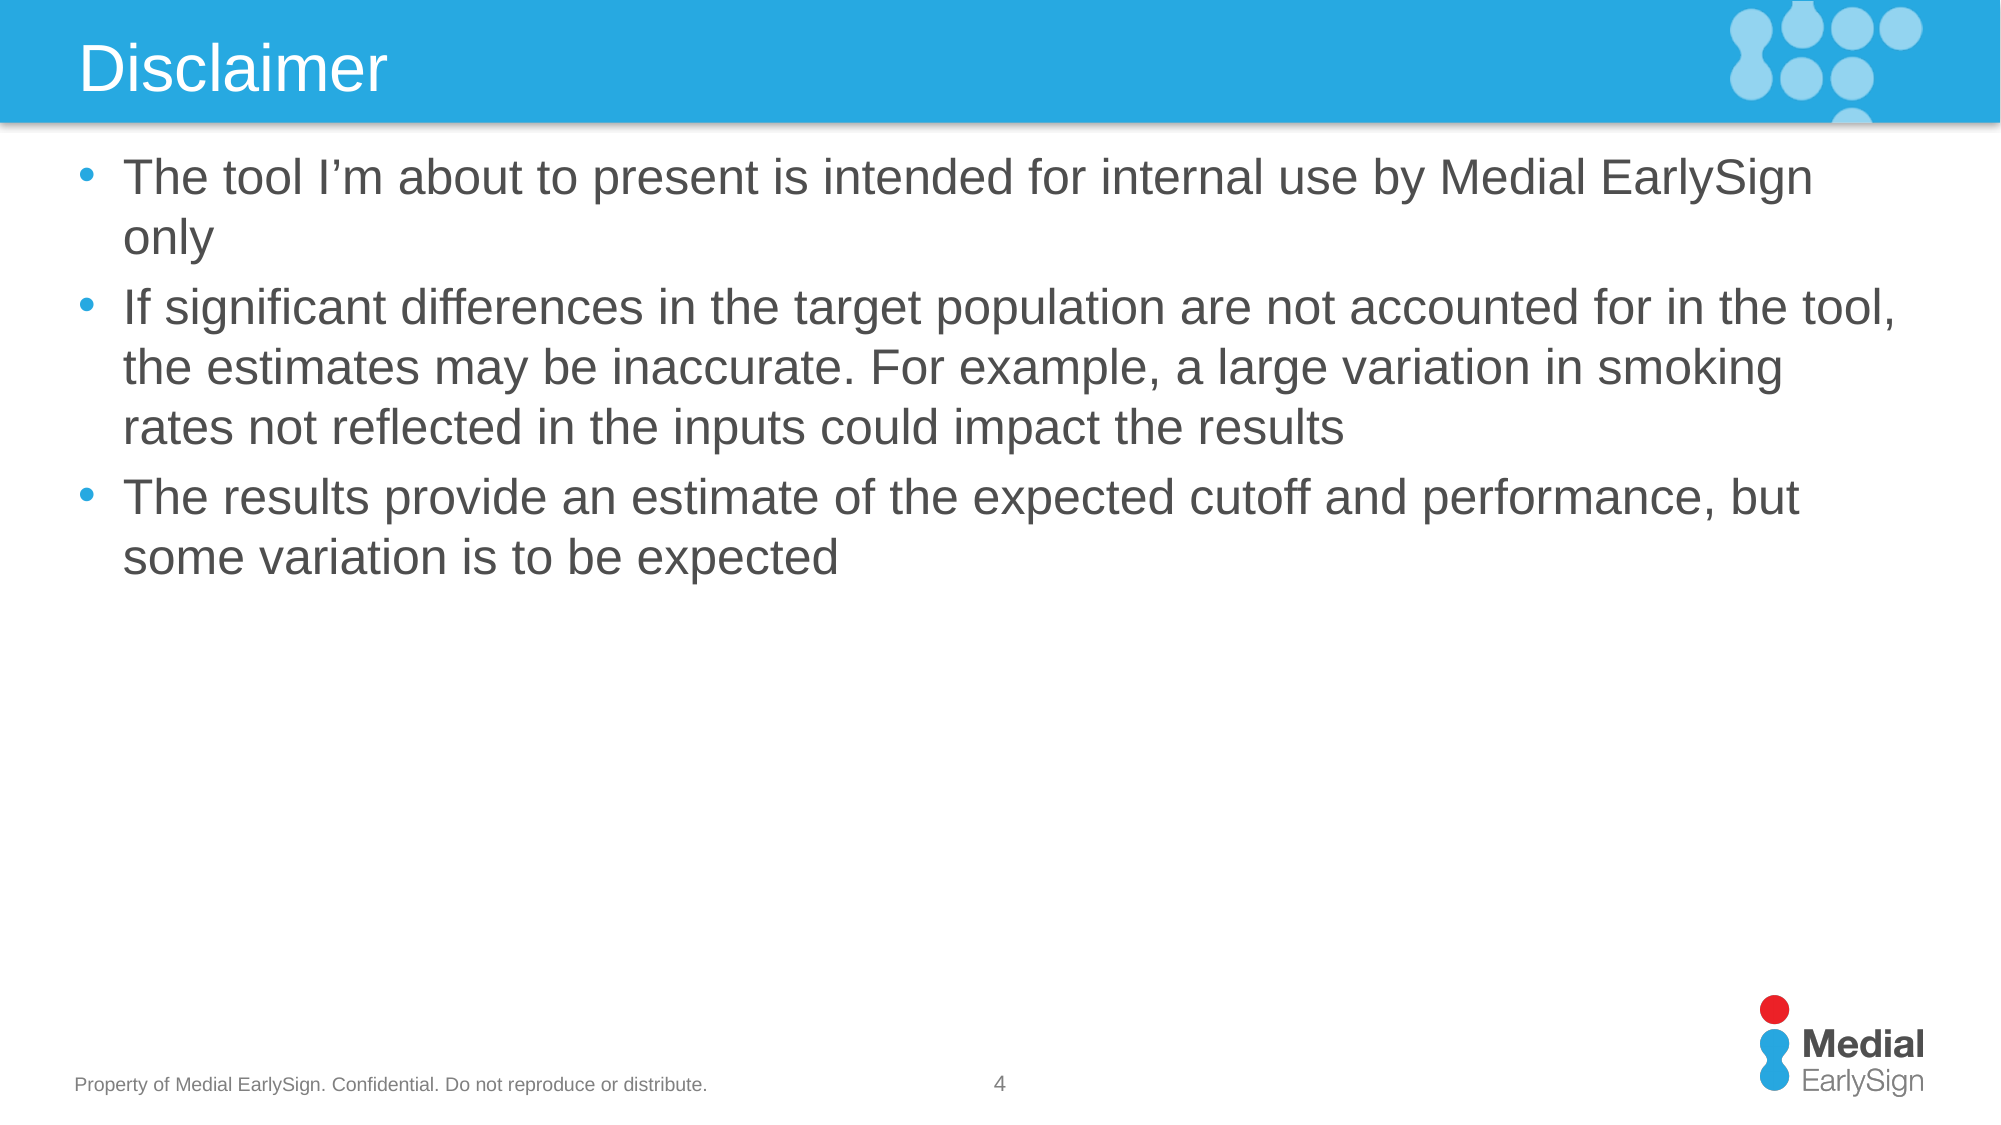

# Disclaimer
The tool I’m about to present is intended for internal use by Medial EarlySign only
If significant differences in the target population are not accounted for in the tool, the estimates may be inaccurate. For example, a large variation in smoking rates not reflected in the inputs could impact the results
The results provide an estimate of the expected cutoff and performance, but some variation is to be expected